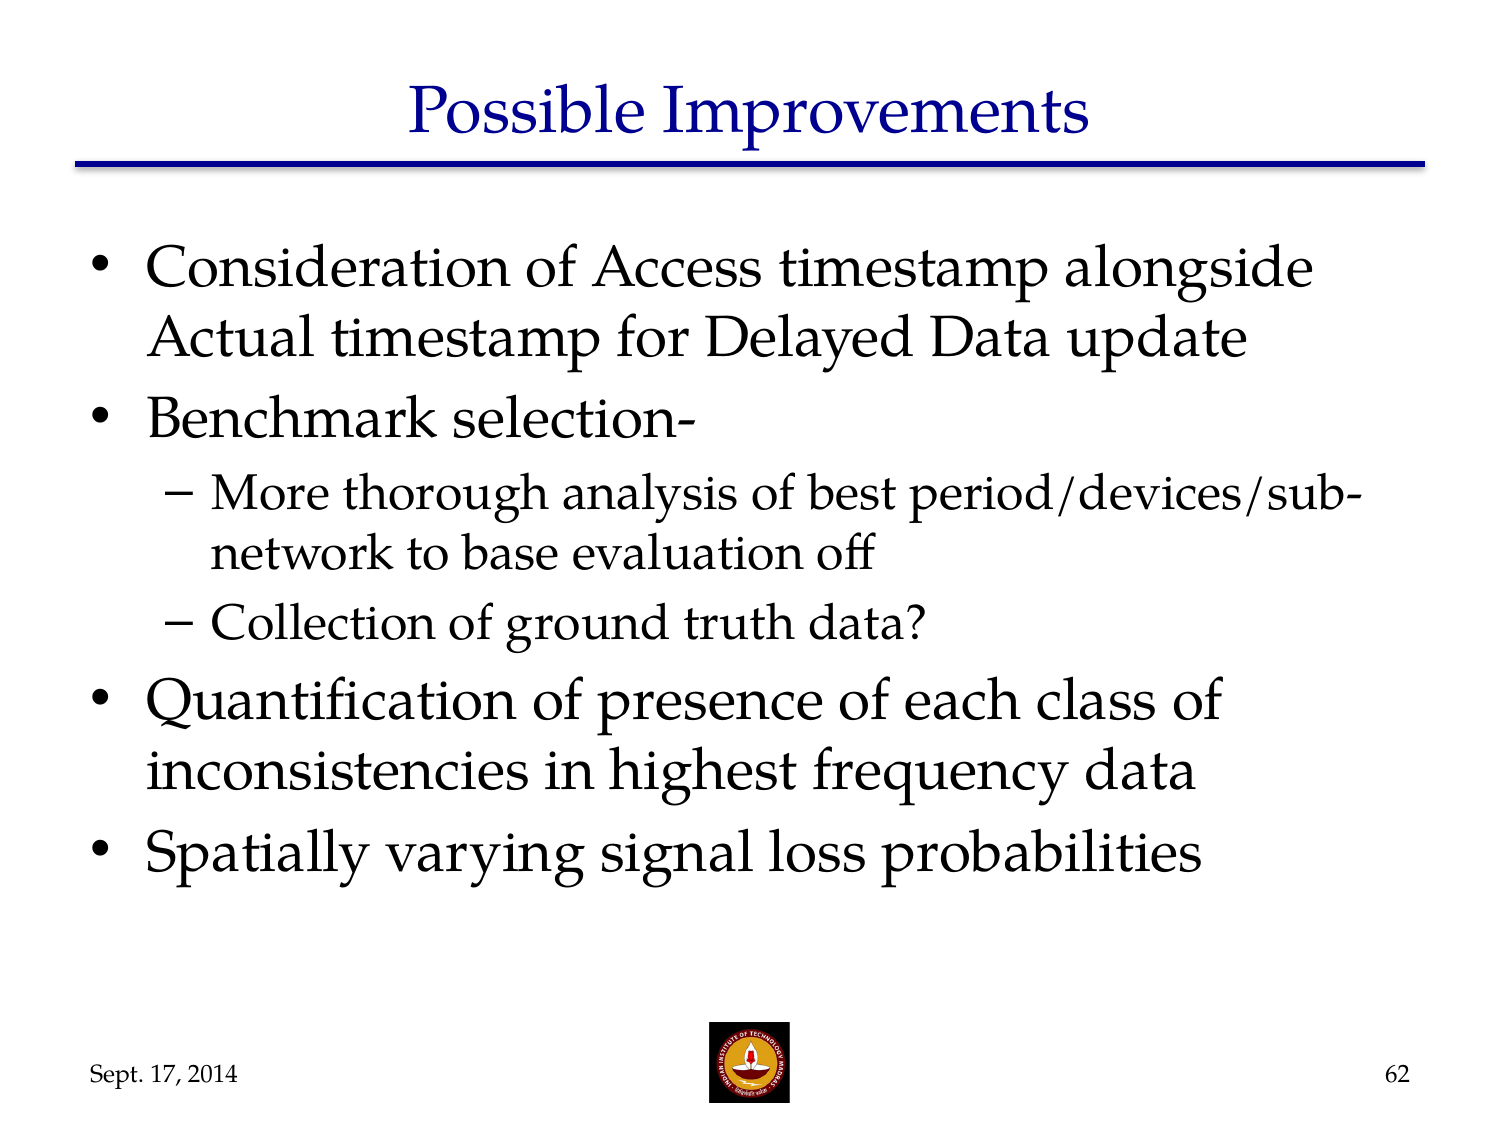

# Possible Improvements
Consideration of Access timestamp alongside Actual timestamp for Delayed Data update
Benchmark selection-
More thorough analysis of best period/devices/sub-network to base evaluation off
Collection of ground truth data?
Quantification of presence of each class of inconsistencies in highest frequency data
Spatially varying signal loss probabilities
Sept. 17, 2014
62